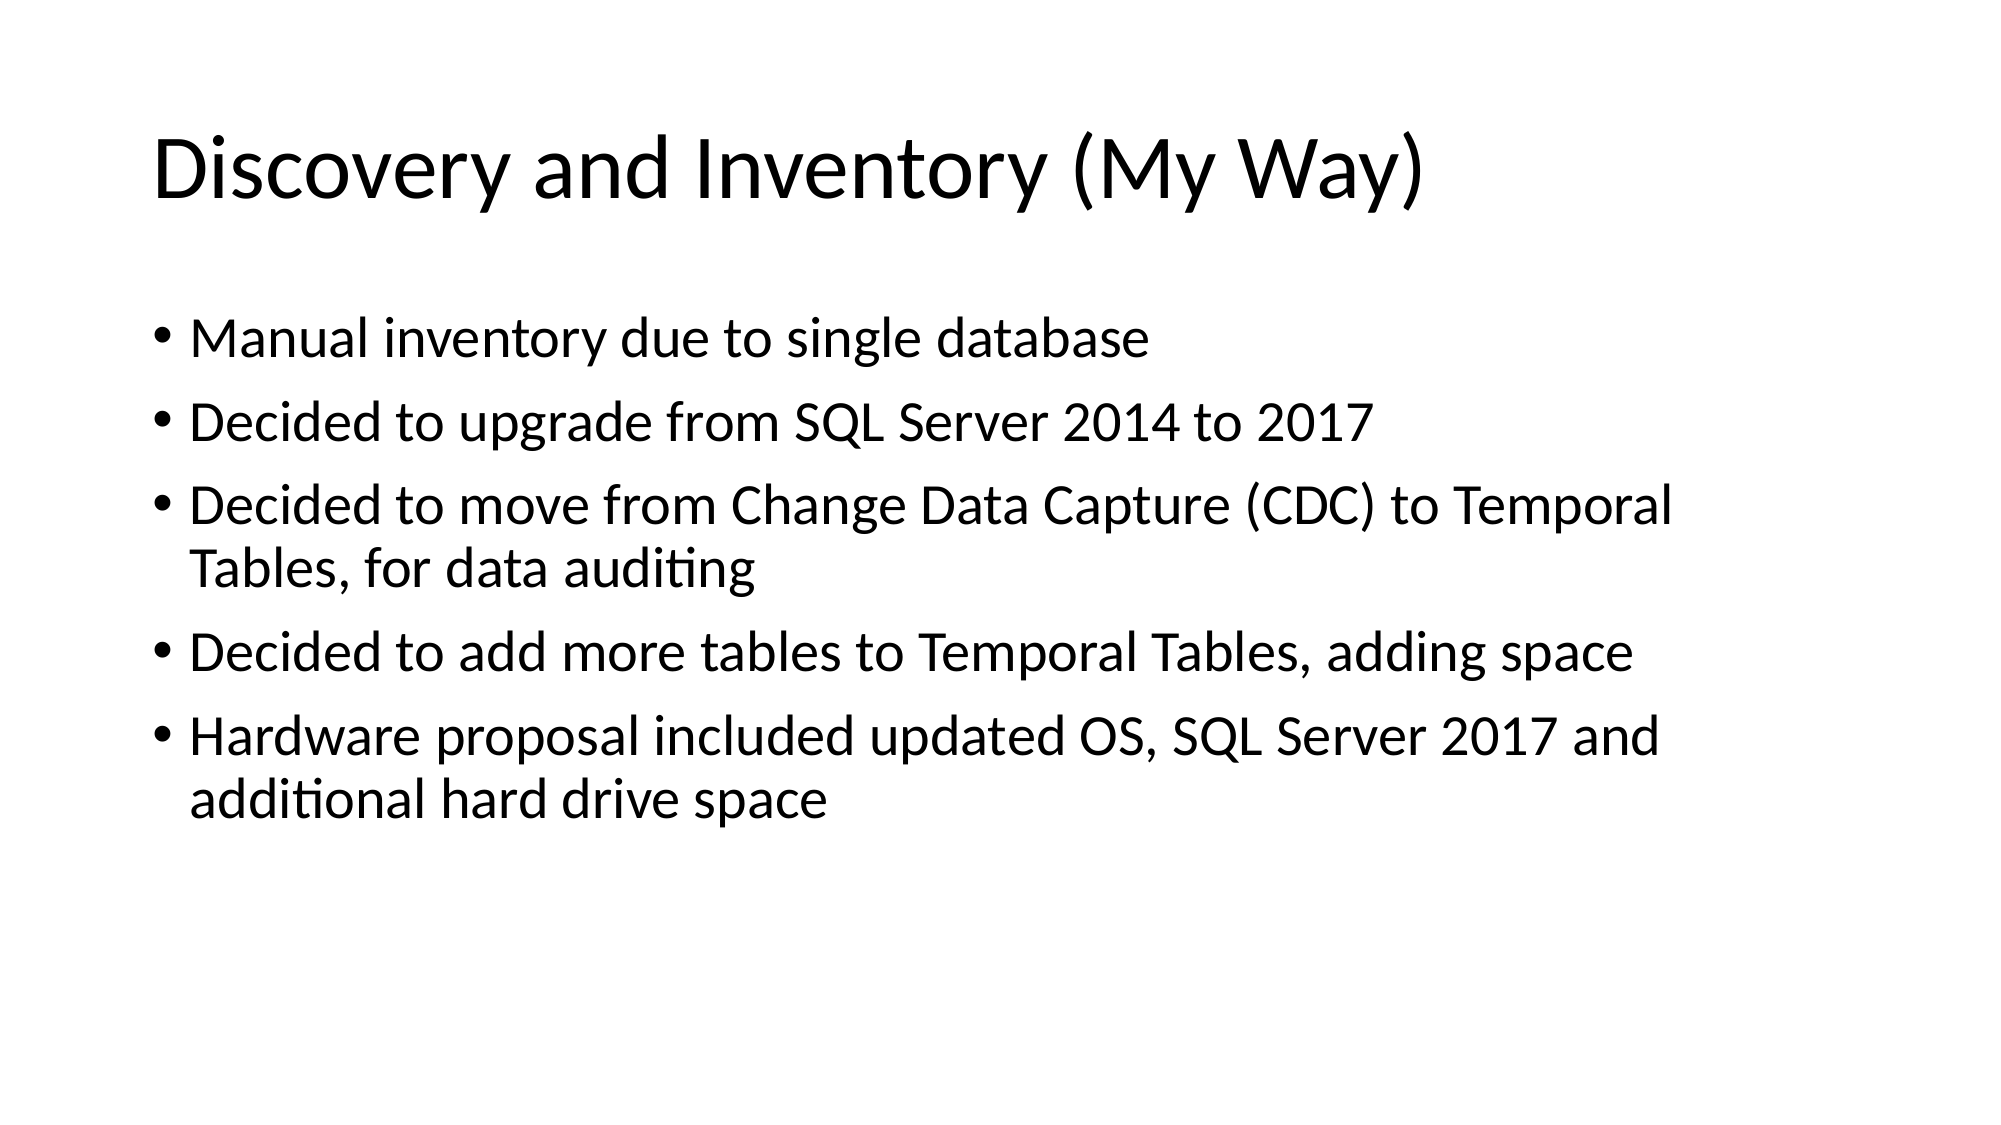

# Discovery and Inventory (My Way)
Manual inventory due to single database
Decided to upgrade from SQL Server 2014 to 2017
Decided to move from Change Data Capture (CDC) to Temporal Tables, for data auditing
Decided to add more tables to Temporal Tables, adding space
Hardware proposal included updated OS, SQL Server 2017 and additional hard drive space